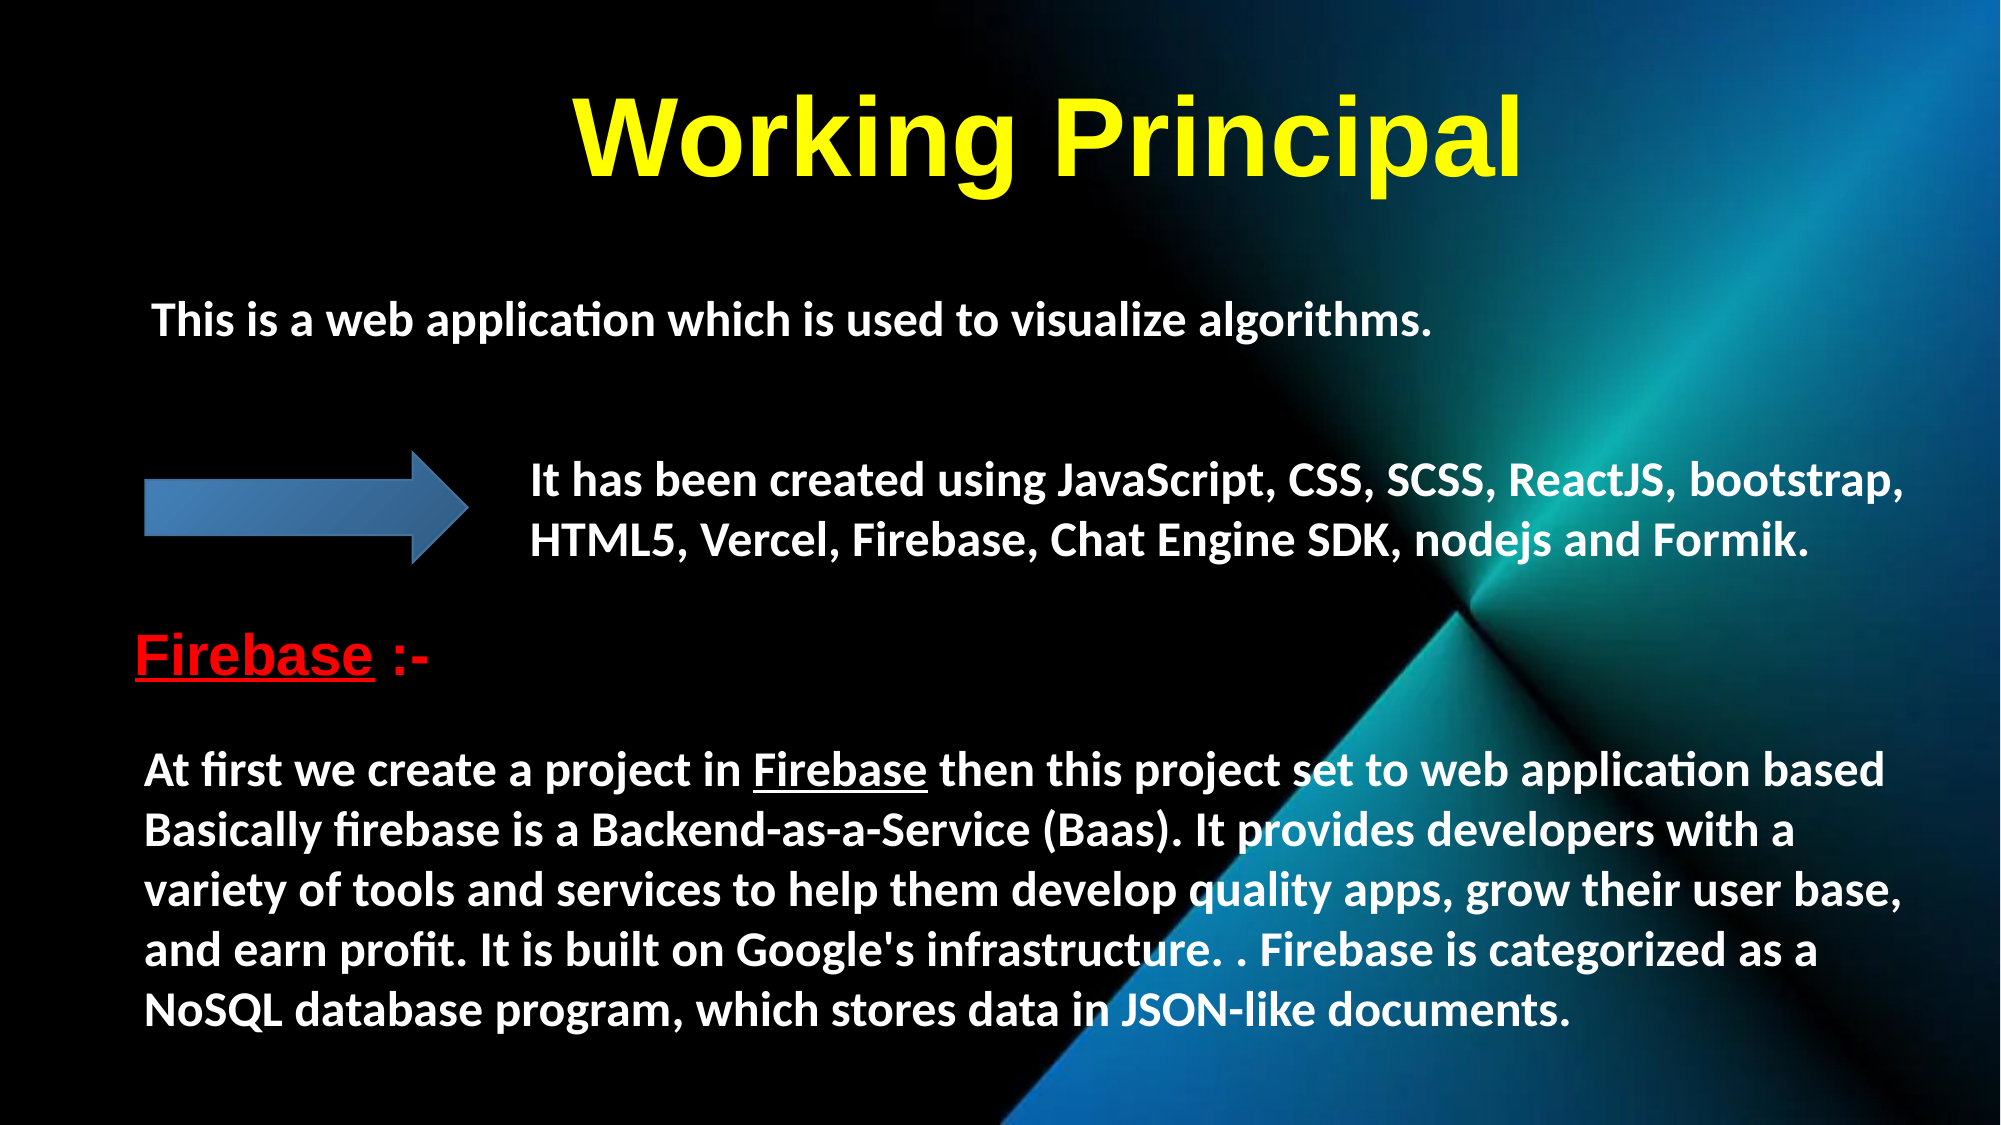

Working Principal
This is a web application which is used to visualize algorithms.
It has been created using JavaScript, CSS, SCSS, ReactJS, bootstrap, HTML5, Vercel, Firebase, Chat Engine SDK, nodejs and Formik.

Firebase :-
At first we create a project in Firebase then this project set to web application based
Basically firebase is a Backend-as-a-Service (Baas). It provides developers with a variety of tools and services to help them develop quality apps, grow their user base, and earn profit. It is built on Google's infrastructure. . Firebase is categorized as a NoSQL database program, which stores data in JSON-like documents.